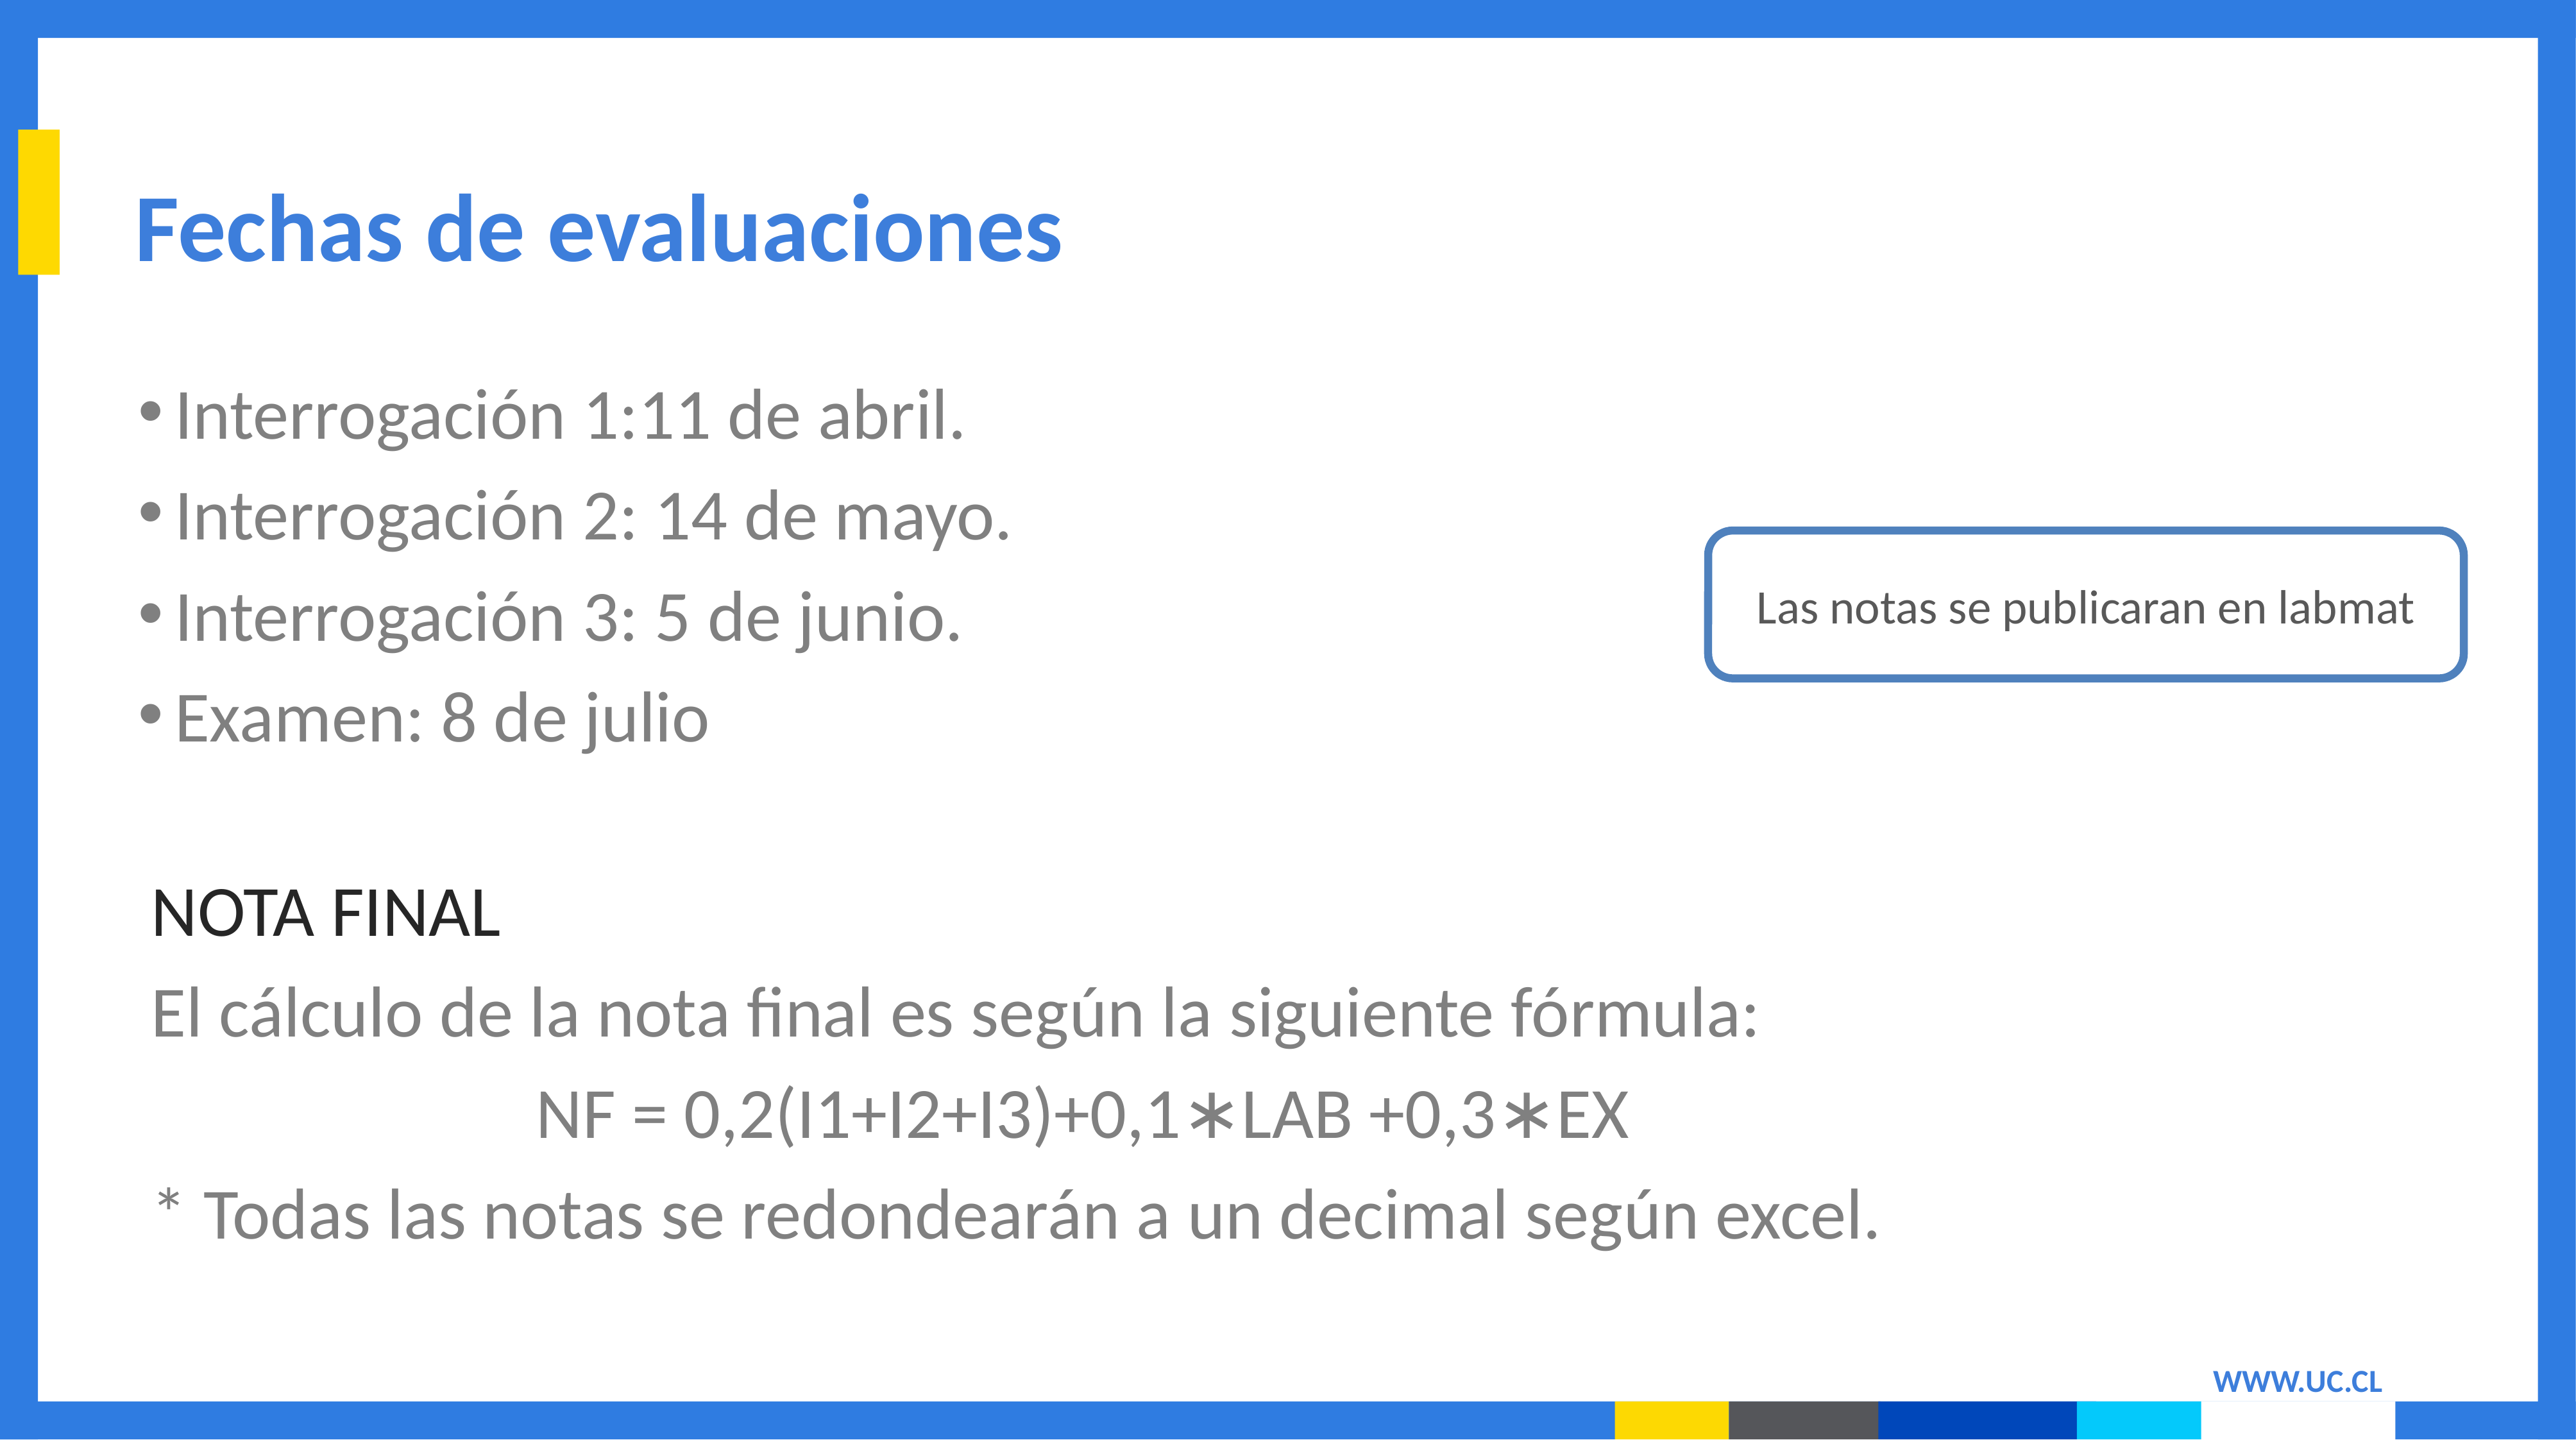

# Fechas de evaluaciones
Interrogación 1:11 de abril.
Interrogación 2: 14 de mayo.
Interrogación 3: 5 de junio.
Examen: 8 de julio

Las notas se publicaran en labmat

NOTA FINAL
El cálculo de la nota final es según la siguiente fórmula:
				NF = 0,2(I1+I2+I3)+0,1∗LAB +0,3∗EX
* Todas las notas se redondearán a un decimal según excel.